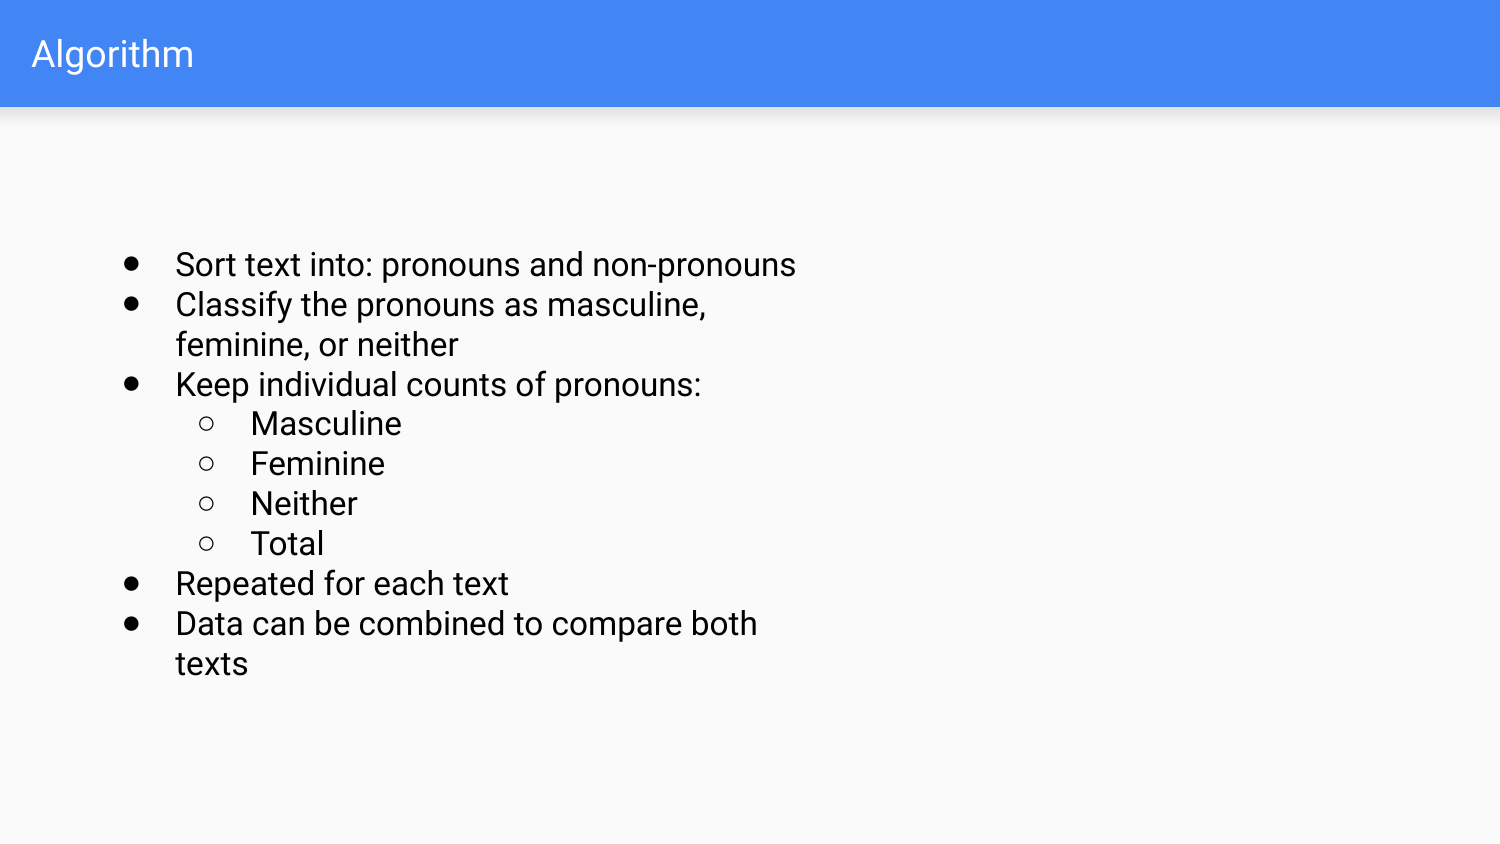

# Algorithm
Sort text into: pronouns and non-pronouns
Classify the pronouns as masculine, feminine, or neither
Keep individual counts of pronouns:
Masculine
Feminine
Neither
Total
Repeated for each text
Data can be combined to compare both texts
Sort text into: pronouns and non-pronouns
Classify the pronouns as masculine, feminine, or neither
Keep individual counts of pronouns:
Masculine
Feminine
Neither
Total
Calculate probability as specified pronouns divided by total pronouns
For each category of pronouns:

we multiply the number of pronouns in the selected category and multiply this by log base 10 of our calculated probability for the category
Sum the values for all three categories
To calculate logloss, multiply the previous value by 1 over the total number of pronouns overall